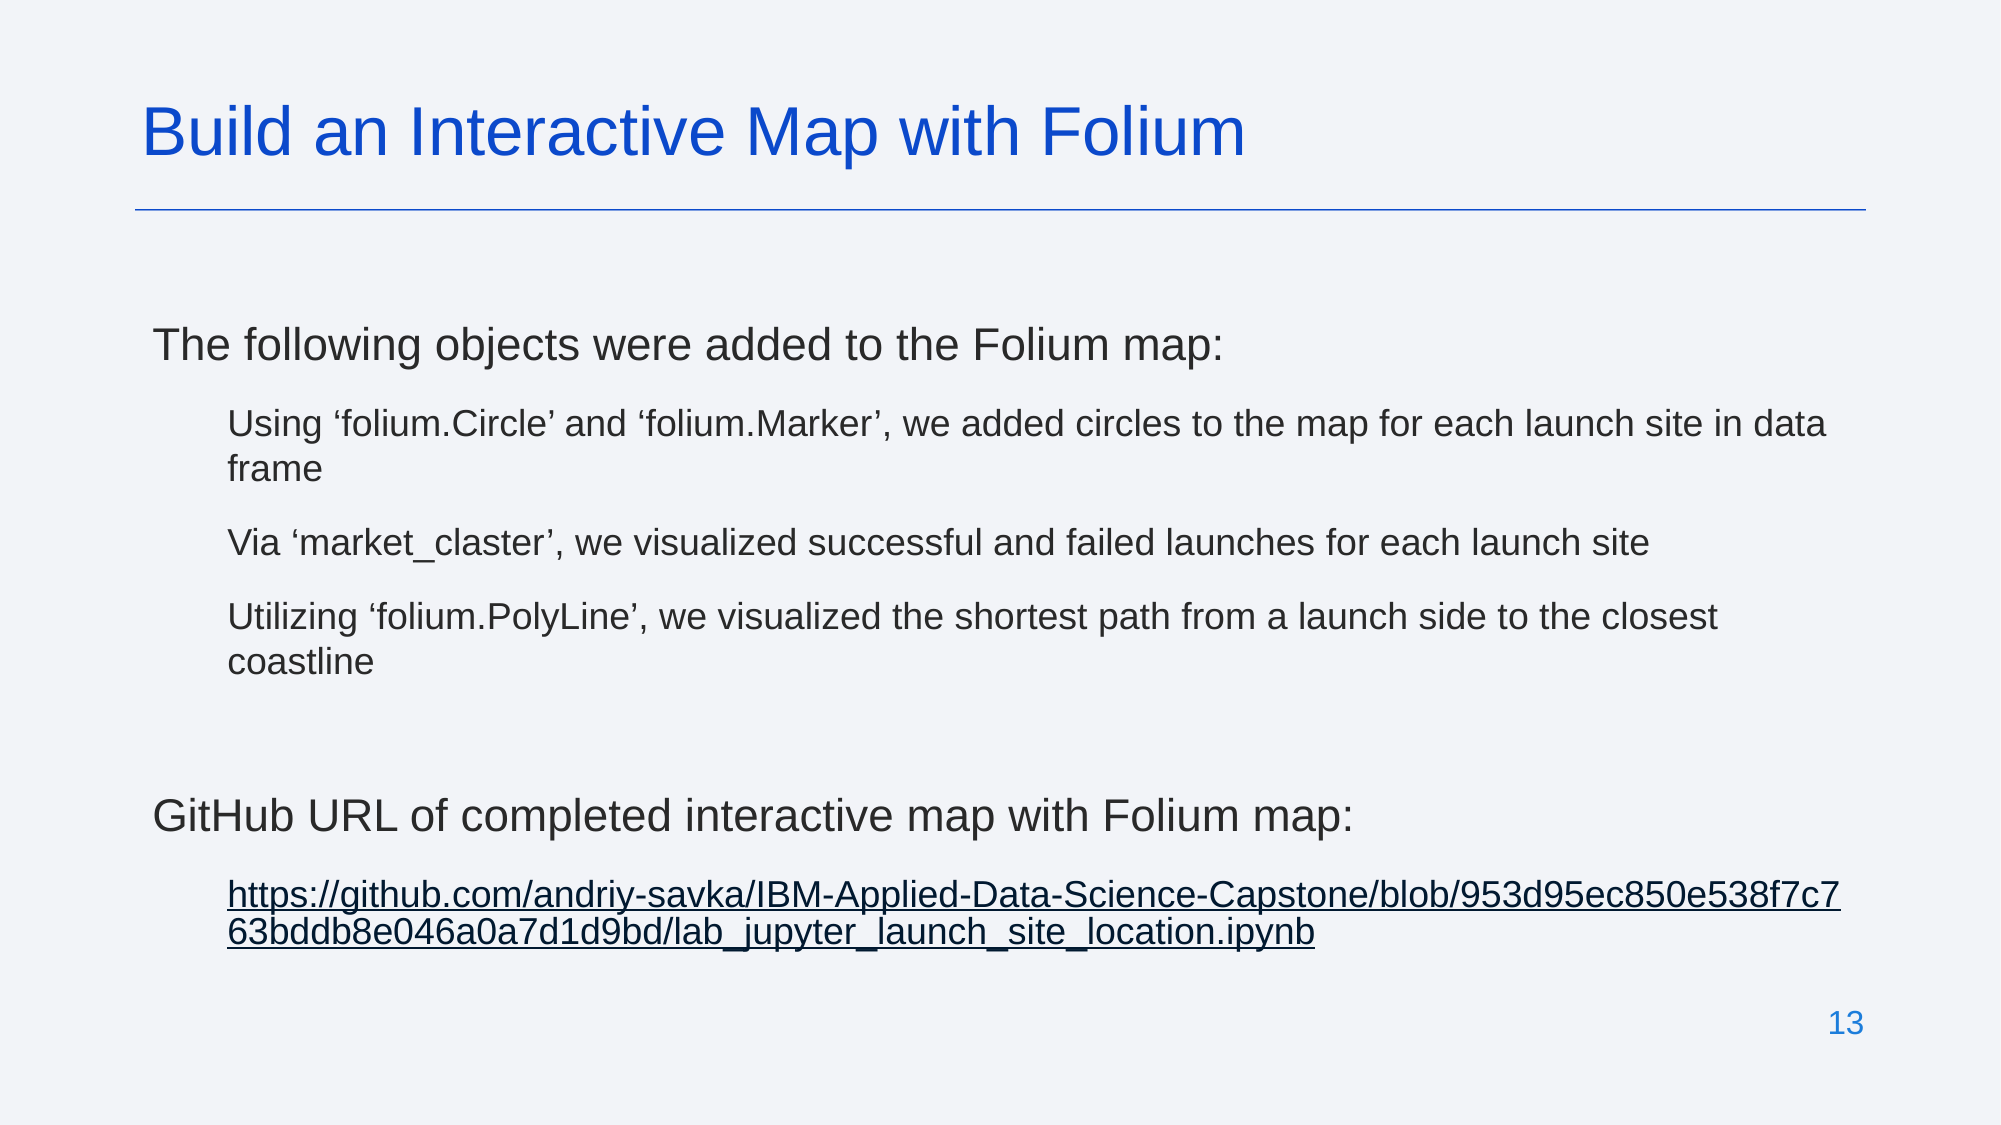

Build an Interactive Map with Folium
The following objects were added to the Folium map:
Using ‘folium.Circle’ and ‘folium.Marker’, we added circles to the map for each launch site in data frame
Via ‘market_claster’, we visualized successful and failed launches for each launch site
Utilizing ‘folium.PolyLine’, we visualized the shortest path from a launch side to the closest coastline

GitHub URL of completed interactive map with Folium map:
https://github.com/andriy-savka/IBM-Applied-Data-Science-Capstone/blob/953d95ec850e538f7c763bddb8e046a0a7d1d9bd/lab_jupyter_launch_site_location.ipynb

13